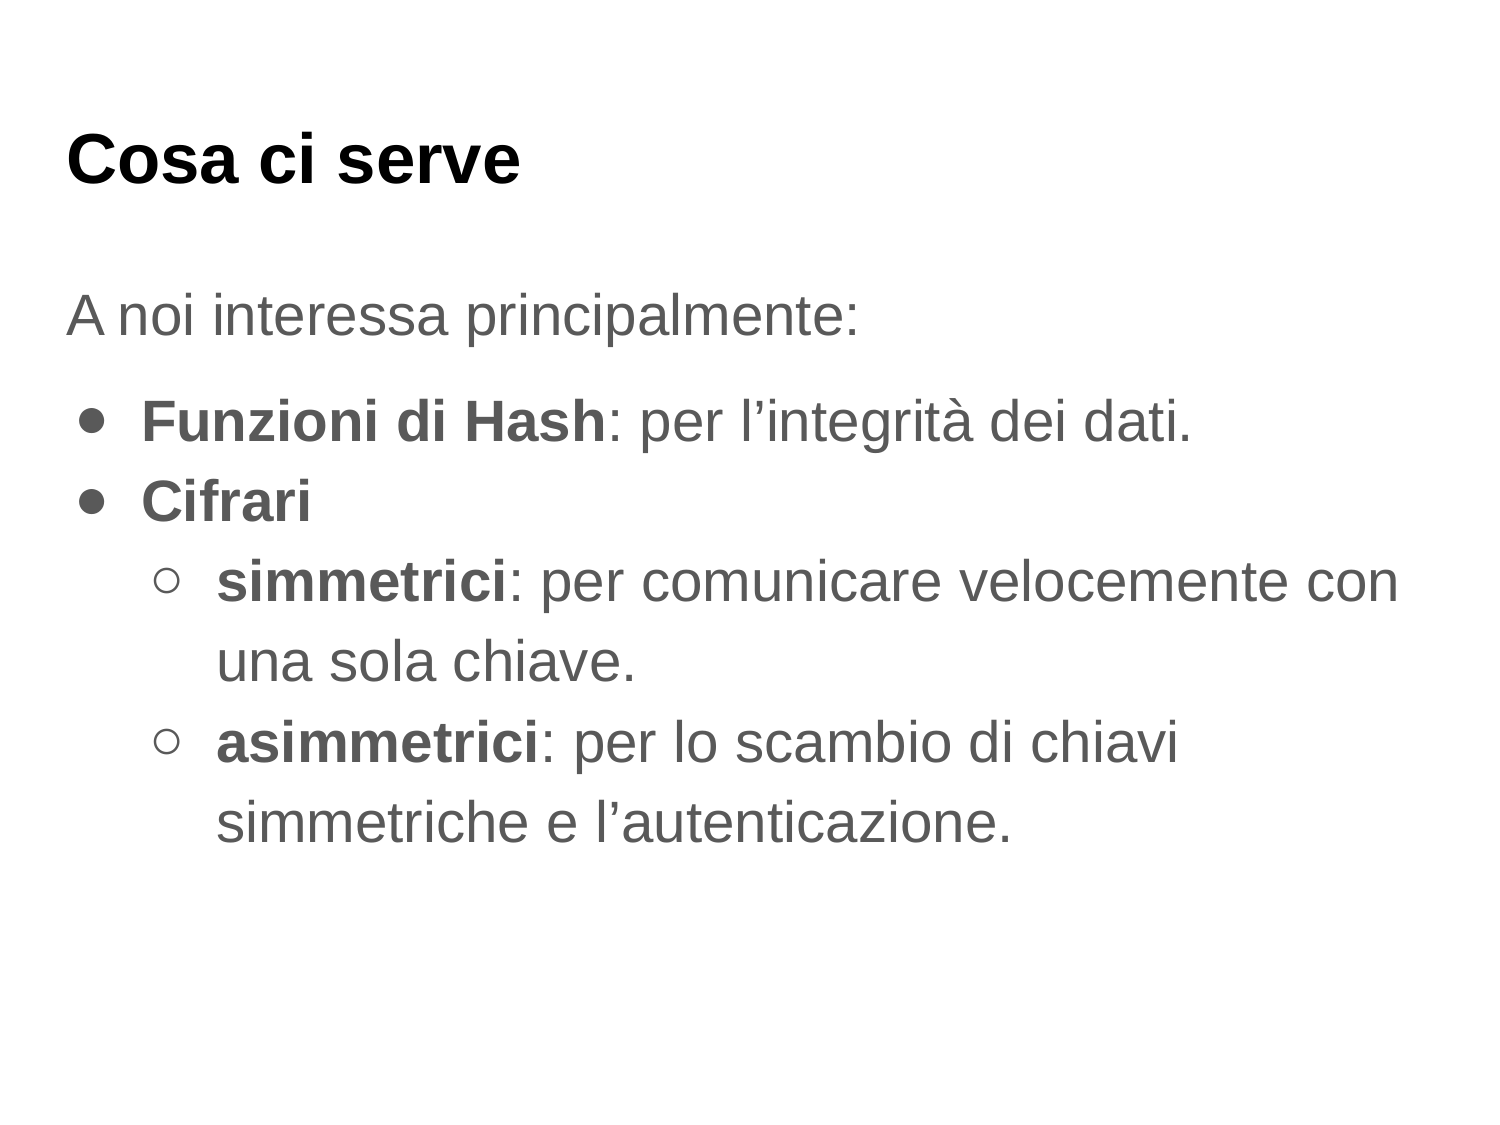

# Cosa ci serve
A noi interessa principalmente:
Funzioni di Hash: per l’integrità dei dati.
Cifrari
simmetrici: per comunicare velocemente con una sola chiave.
asimmetrici: per lo scambio di chiavi simmetriche e l’autenticazione.